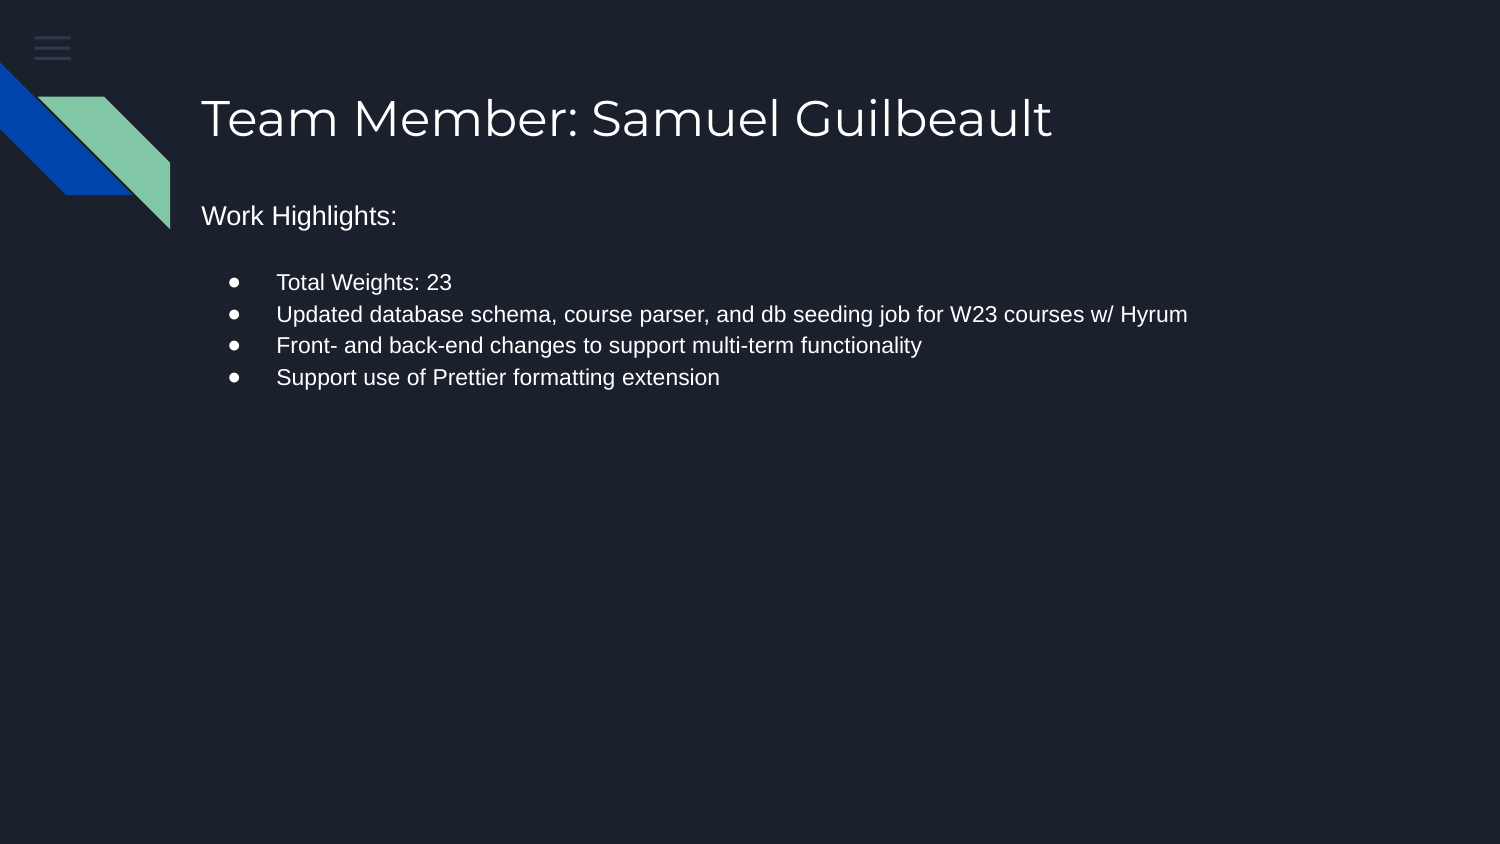

# Team Member: Samuel Guilbeault

Work Highlights:
Total Weights: 23
Updated database schema, course parser, and db seeding job for W23 courses w/ Hyrum
Front- and back-end changes to support multi-term functionality
Support use of Prettier formatting extension